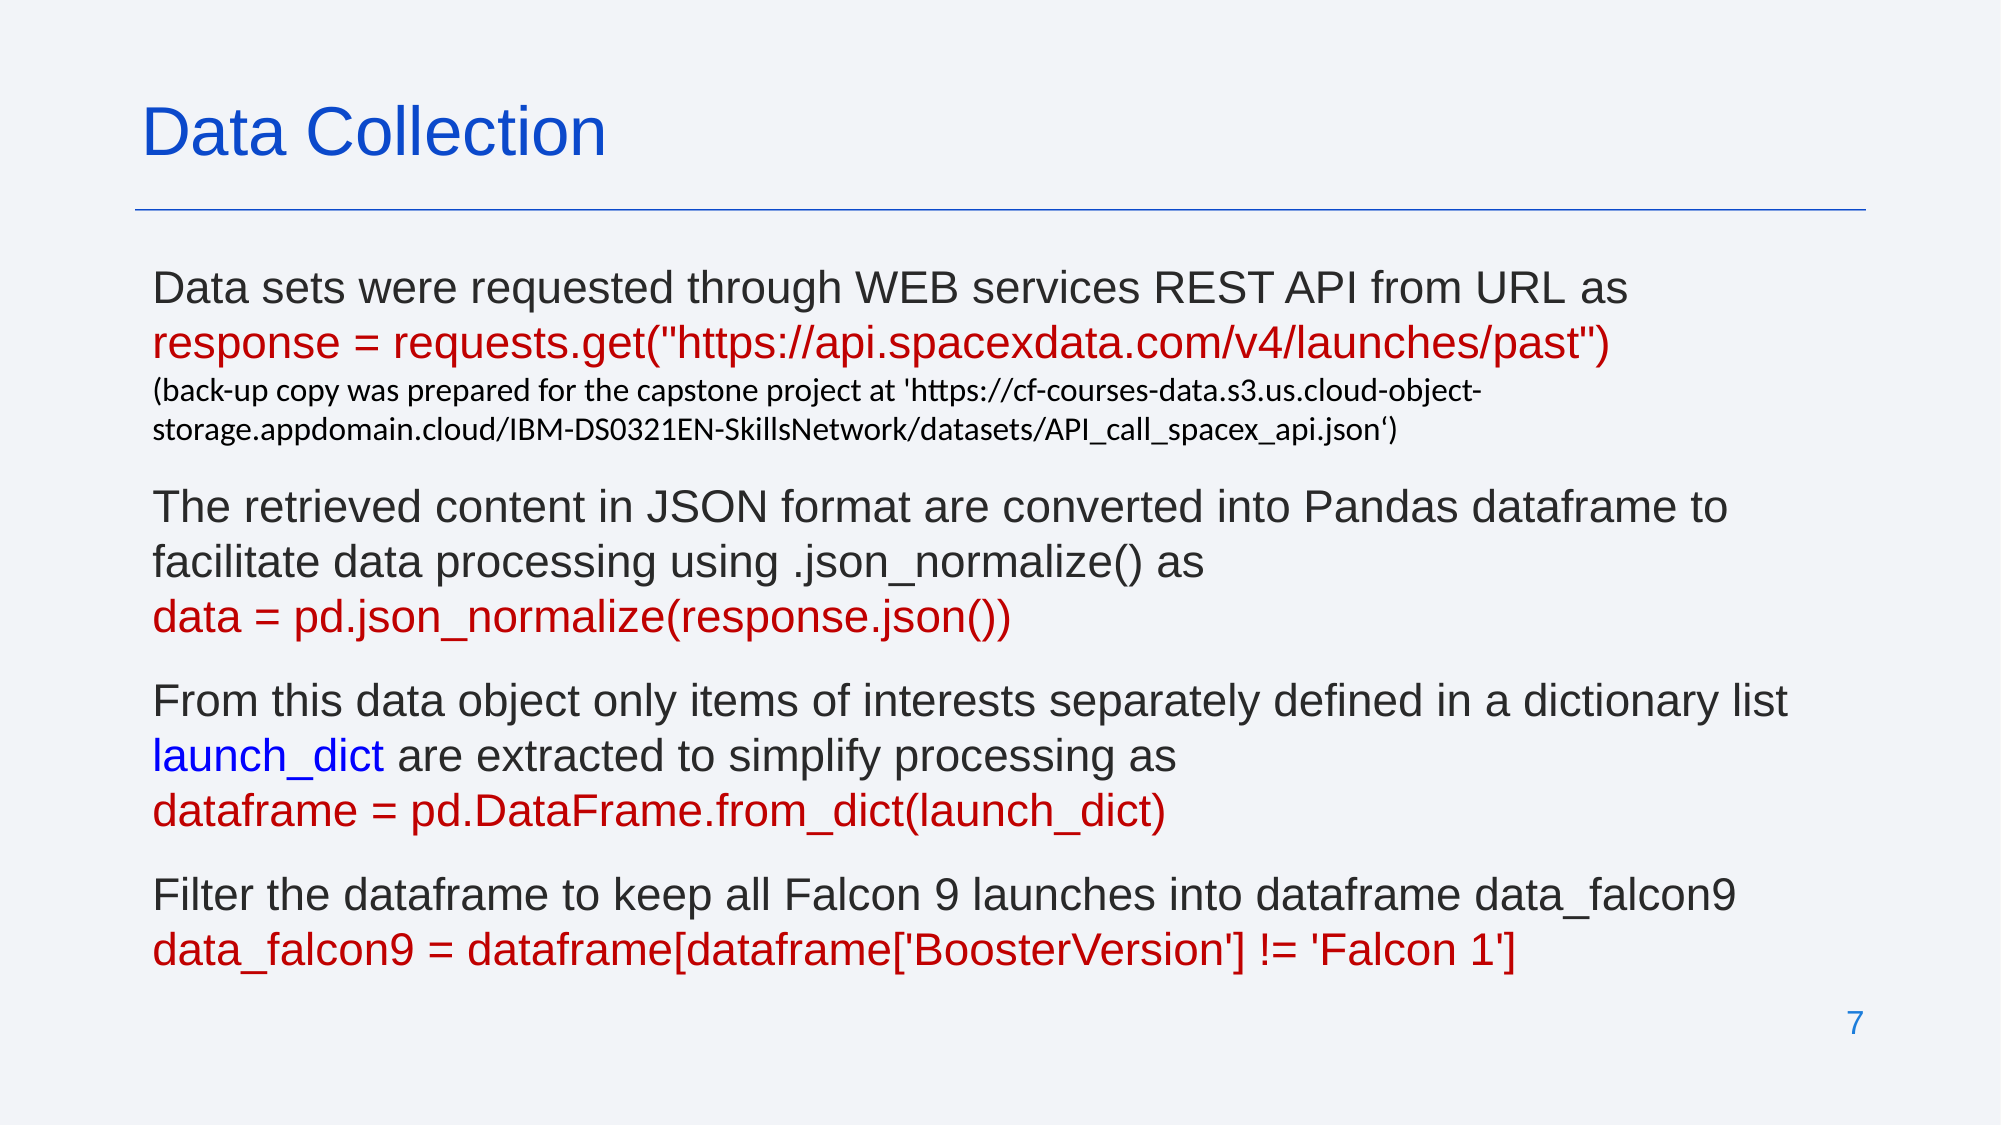

Data Collection
Data sets were requested through WEB services REST API from URL as
response = requests.get("https://api.spacexdata.com/v4/launches/past")
(back-up copy was prepared for the capstone project at 'https://cf-courses-data.s3.us.cloud-object-storage.appdomain.cloud/IBM-DS0321EN-SkillsNetwork/datasets/API_call_spacex_api.json‘)
The retrieved content in JSON format are converted into Pandas dataframe to facilitate data processing using .json_normalize() as
data = pd.json_normalize(response.json())
From this data object only items of interests separately defined in a dictionary list launch_dict are extracted to simplify processing as
dataframe = pd.DataFrame.from_dict(launch_dict)
Filter the dataframe to keep all Falcon 9 launches into dataframe data_falcon9
data_falcon9 = dataframe[dataframe['BoosterVersion'] != 'Falcon 1']

7